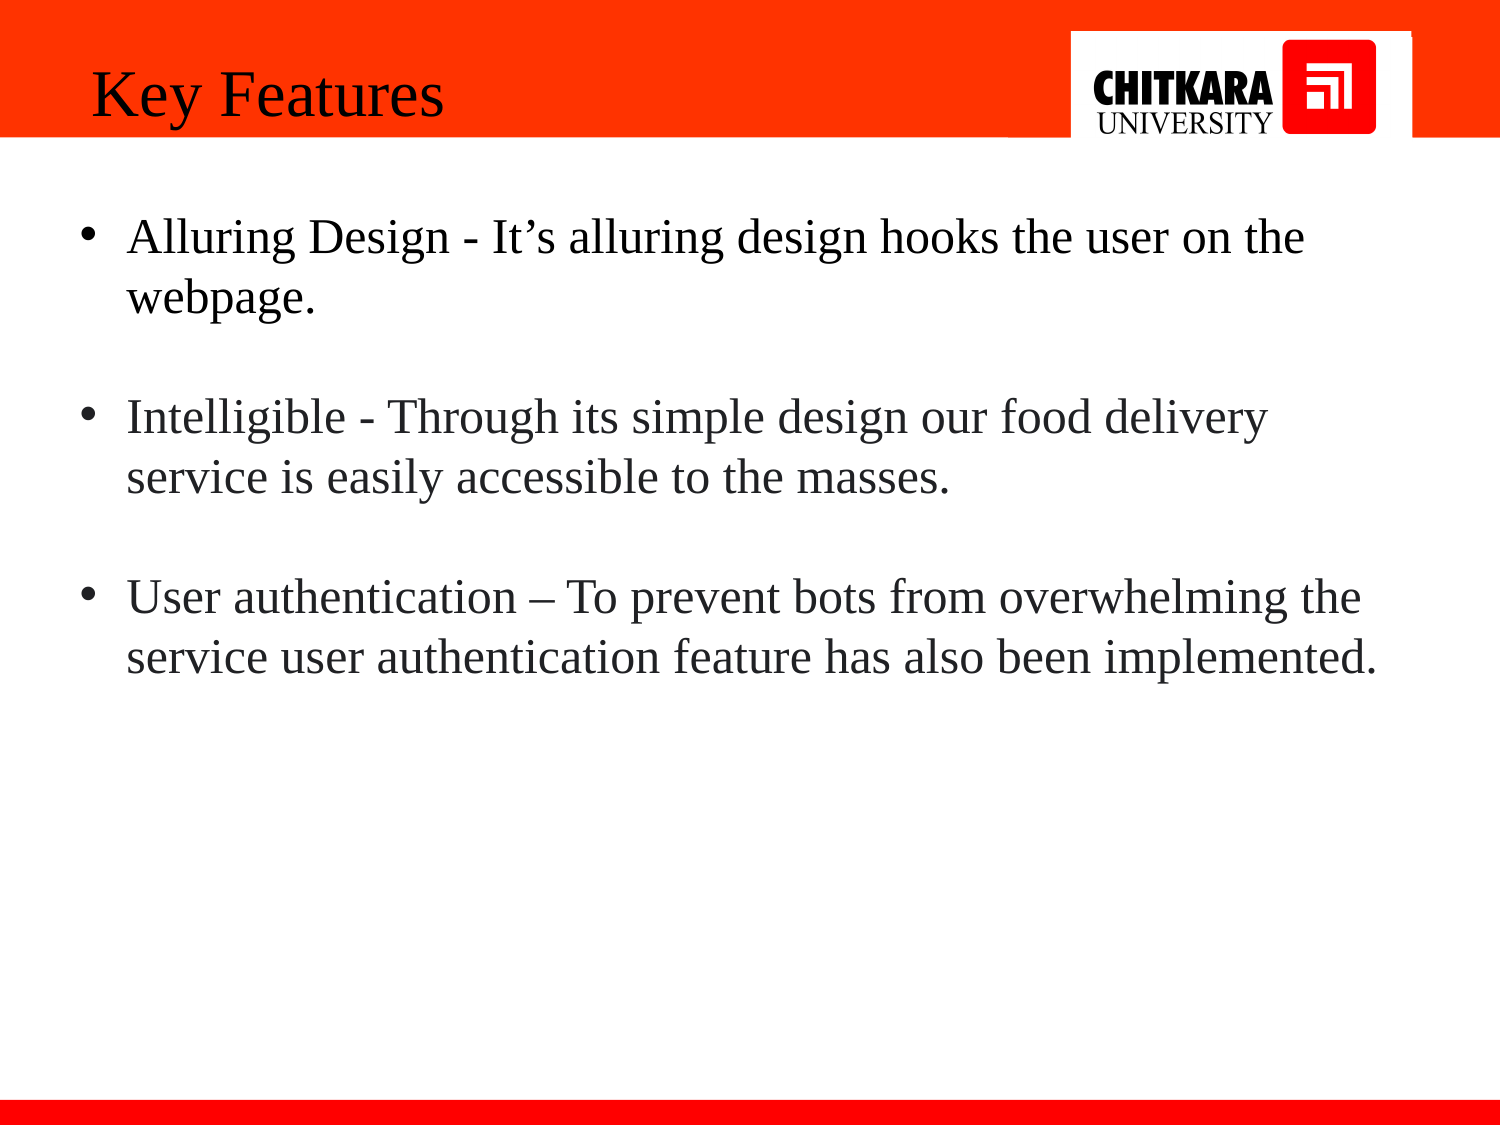

Key Features
Alluring Design - It’s alluring design hooks the user on the webpage.

Intelligible - Through its simple design our food delivery service is easily accessible to the masses.

User authentication – To prevent bots from overwhelming the service user authentication feature has also been implemented.